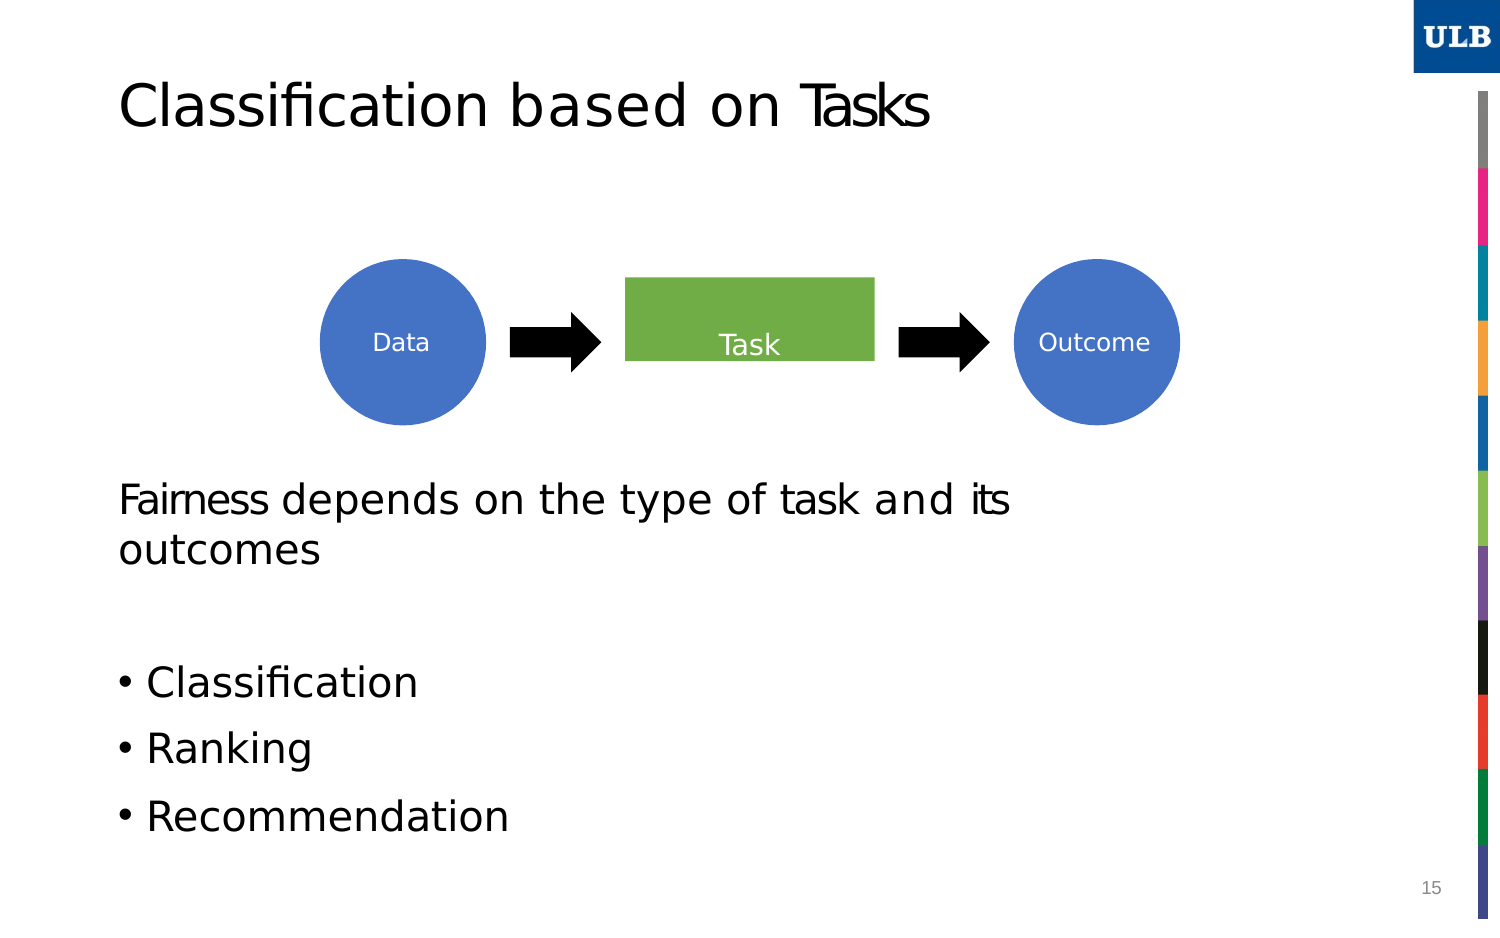

# Classification based on Tasks

Task

Data
Outcome
Fairness depends on the type of task and its outcomes

Classification
Ranking
Recommendation
15